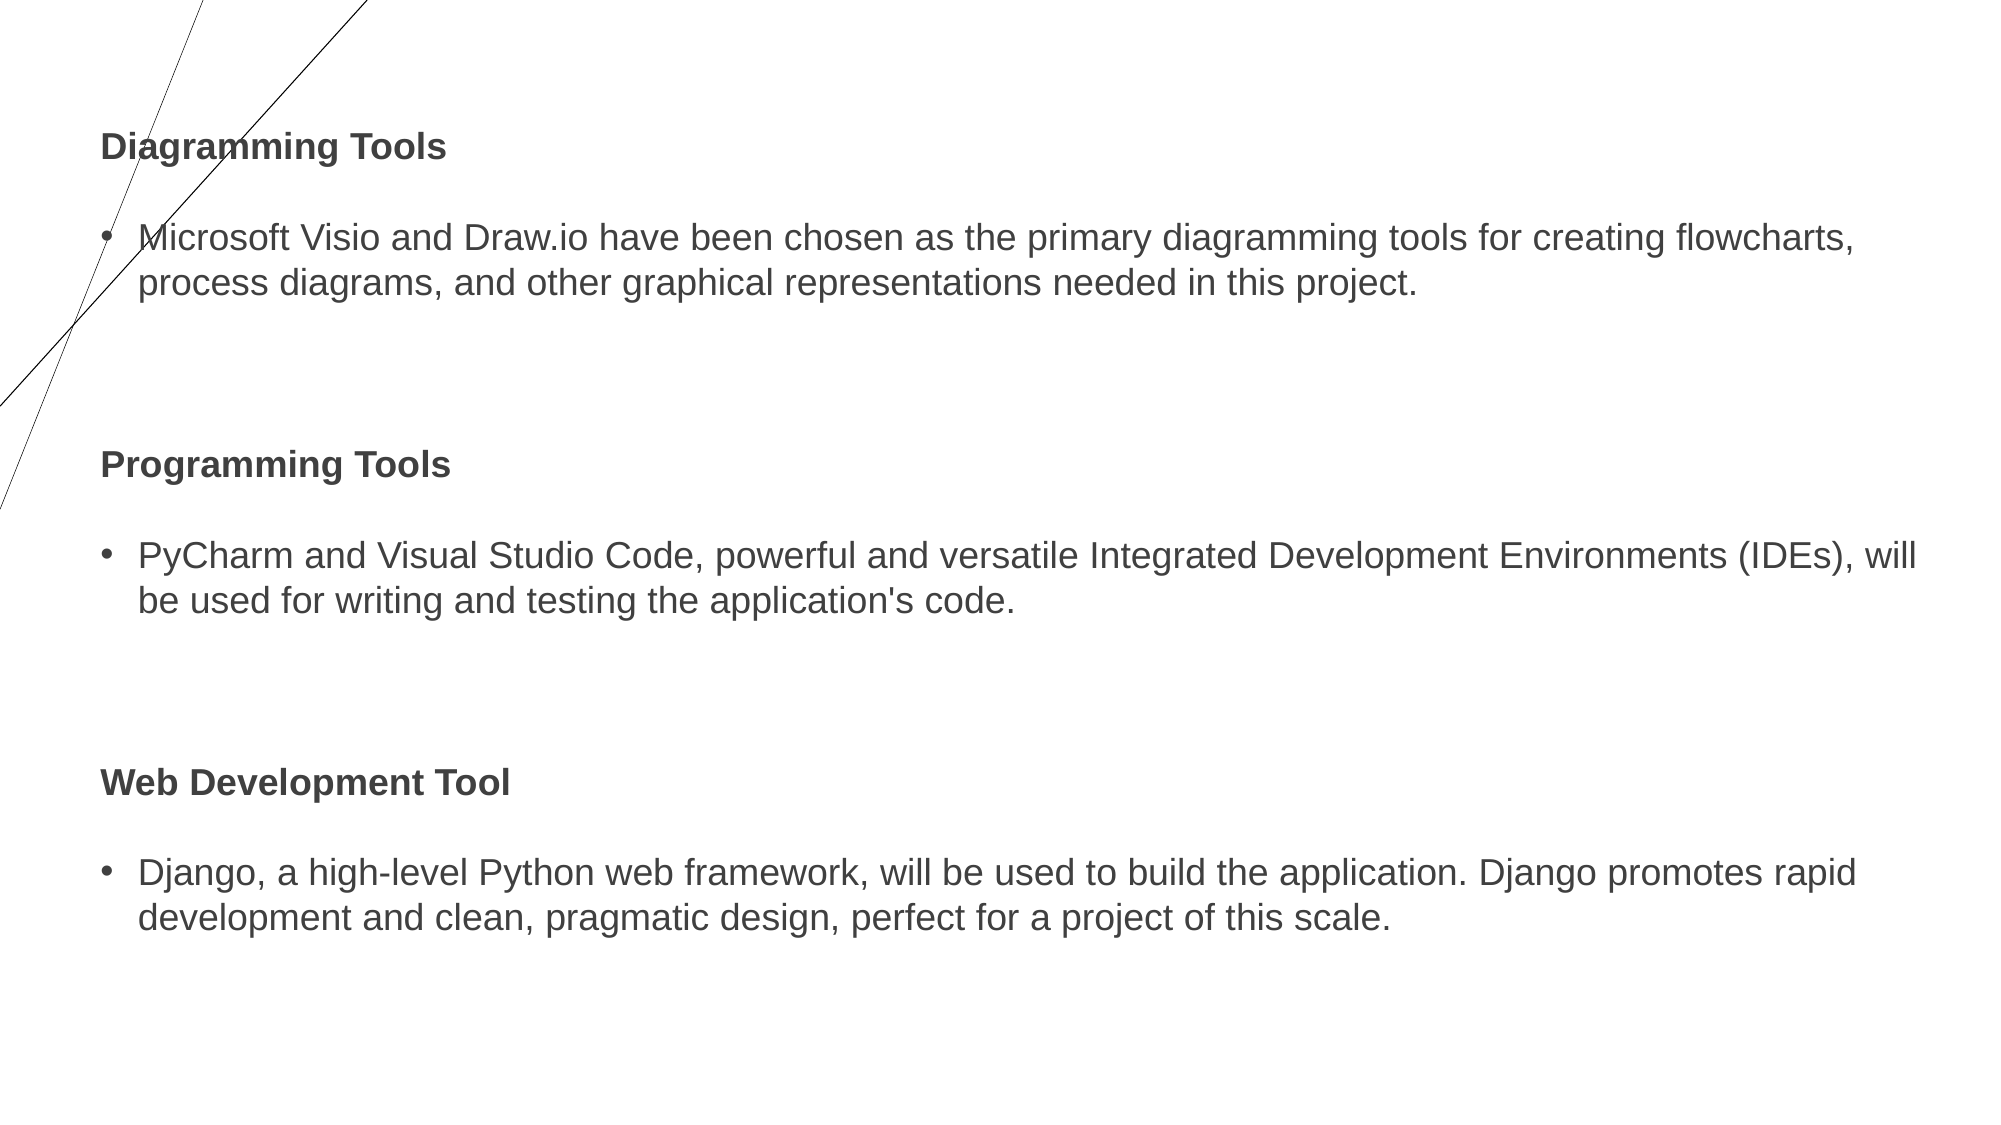

Diagramming Tools
Microsoft Visio and Draw.io have been chosen as the primary diagramming tools for creating flowcharts, process diagrams, and other graphical representations needed in this project.

Programming Tools
PyCharm and Visual Studio Code, powerful and versatile Integrated Development Environments (IDEs), will be used for writing and testing the application's code.

Web Development Tool
Django, a high-level Python web framework, will be used to build the application. Django promotes rapid development and clean, pragmatic design, perfect for a project of this scale.